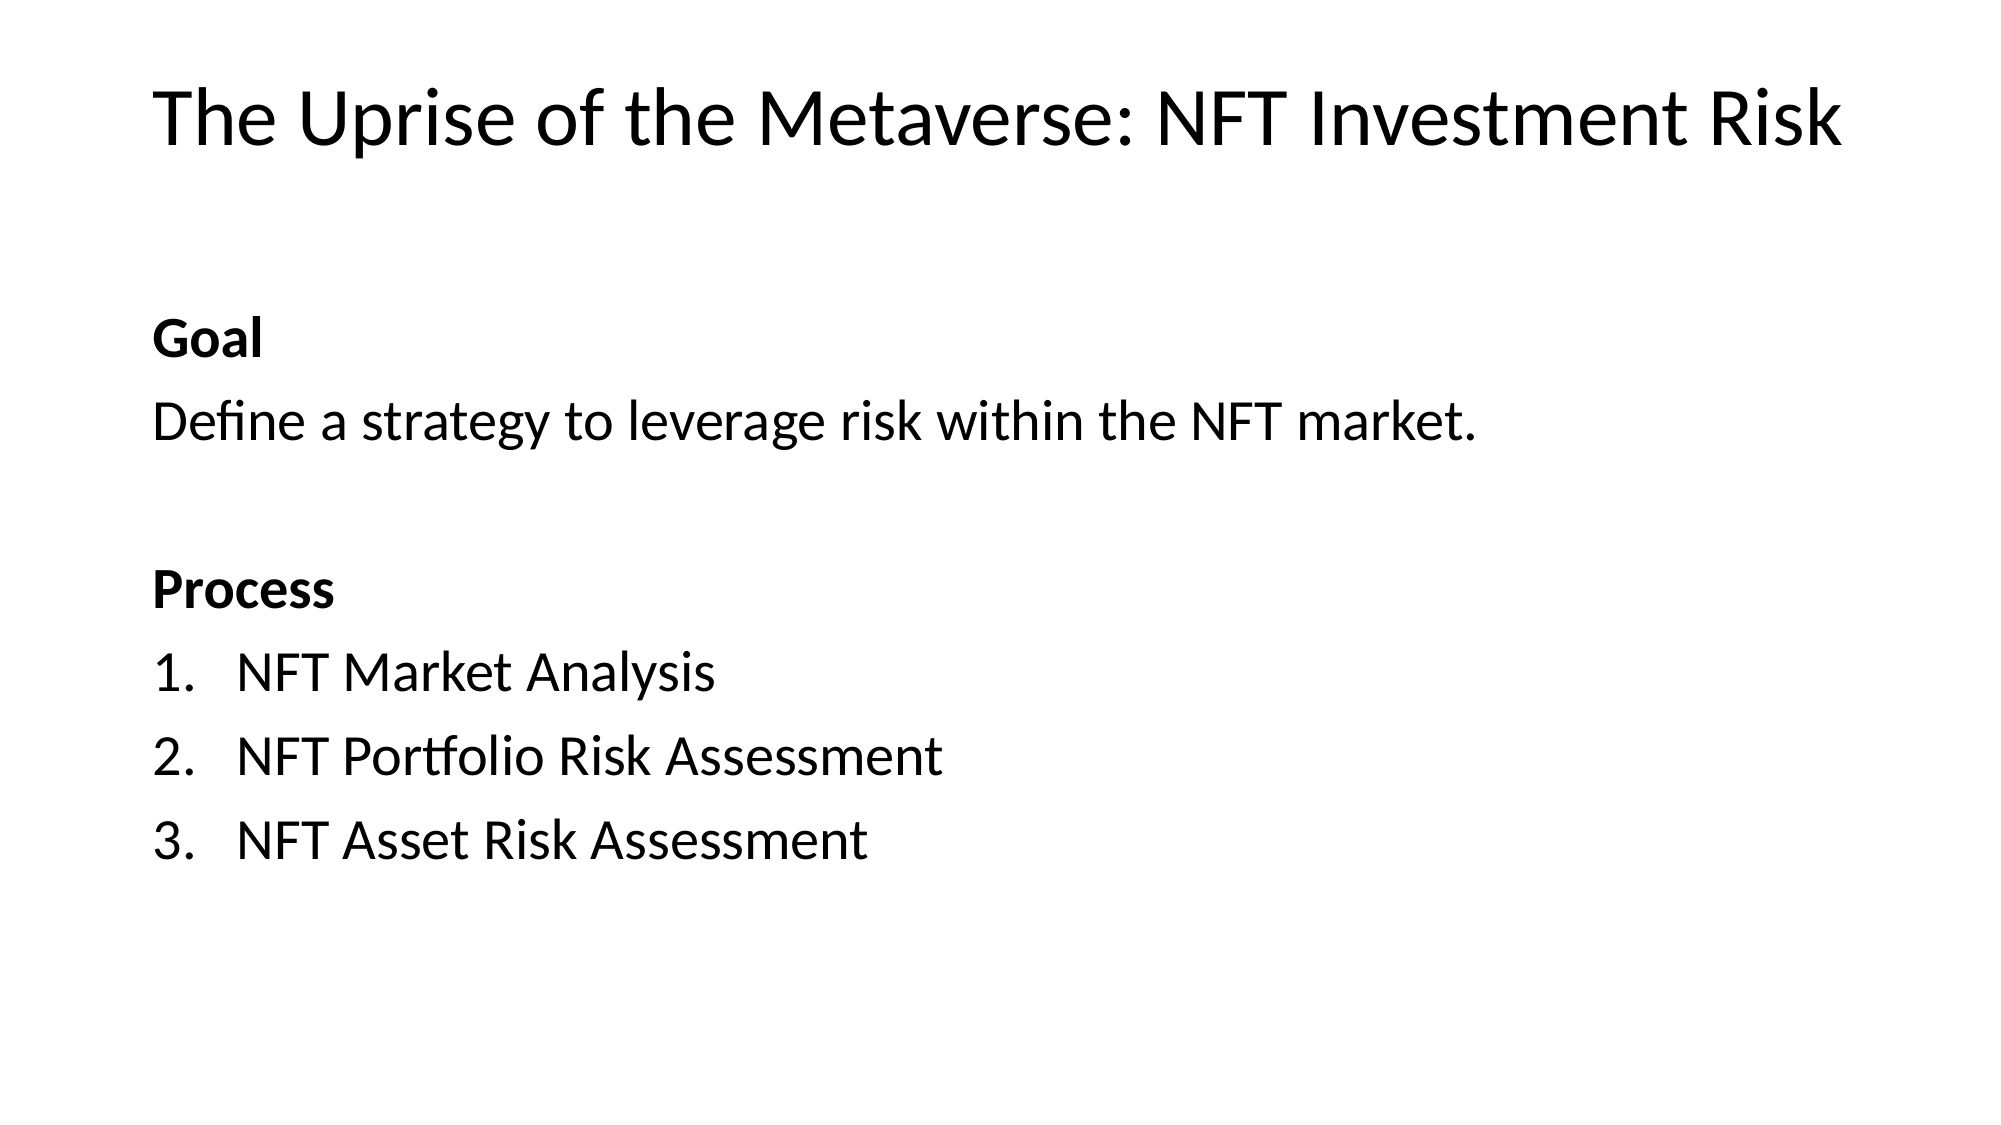

# The Uprise of the Metaverse: NFT Investment Risk
Goal
Define a strategy to leverage risk within the NFT market.

Process
NFT Market Analysis
NFT Portfolio Risk Assessment
NFT Asset Risk Assessment